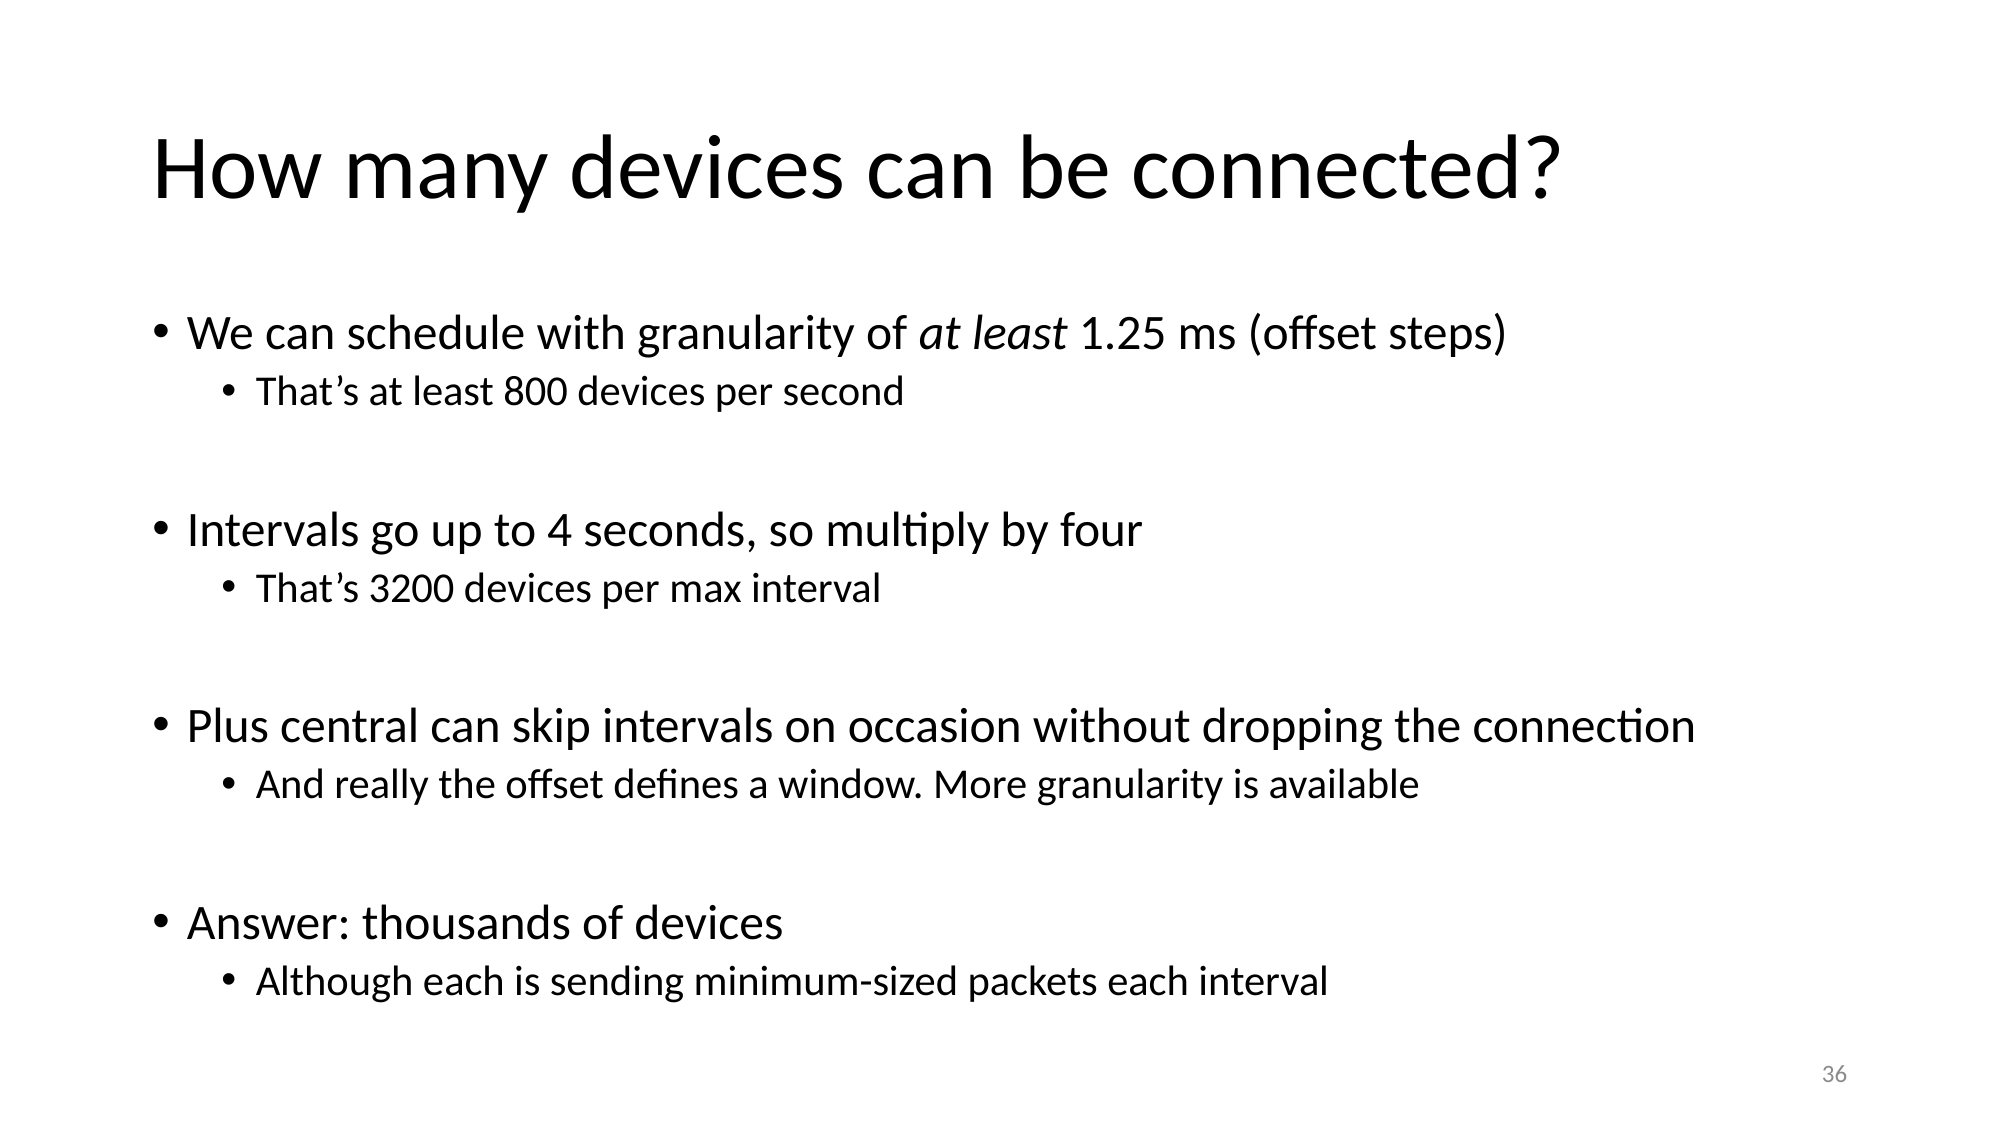

# How many devices can be connected?
We can schedule with granularity of at least 1.25 ms (offset steps)
That’s at least 800 devices per second

Intervals go up to 4 seconds, so multiply by four
That’s 3200 devices per max interval

Plus central can skip intervals on occasion without dropping the connection
And really the offset defines a window. More granularity is available

Answer: thousands of devices
Although each is sending minimum-sized packets each interval
36